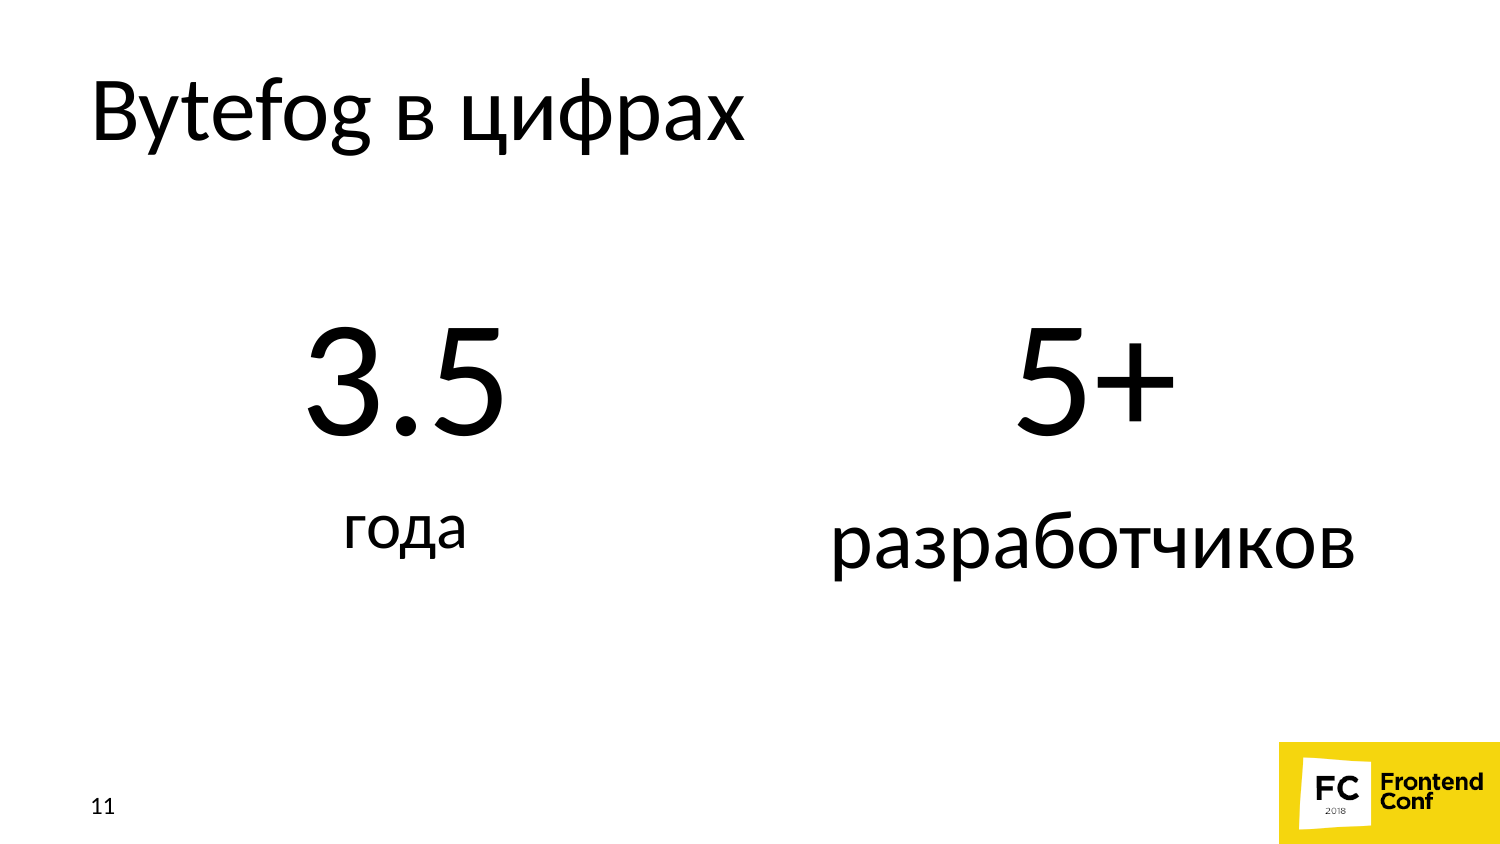

# Bytefog в цифрах
3.5
года
5+
разработчиков
11